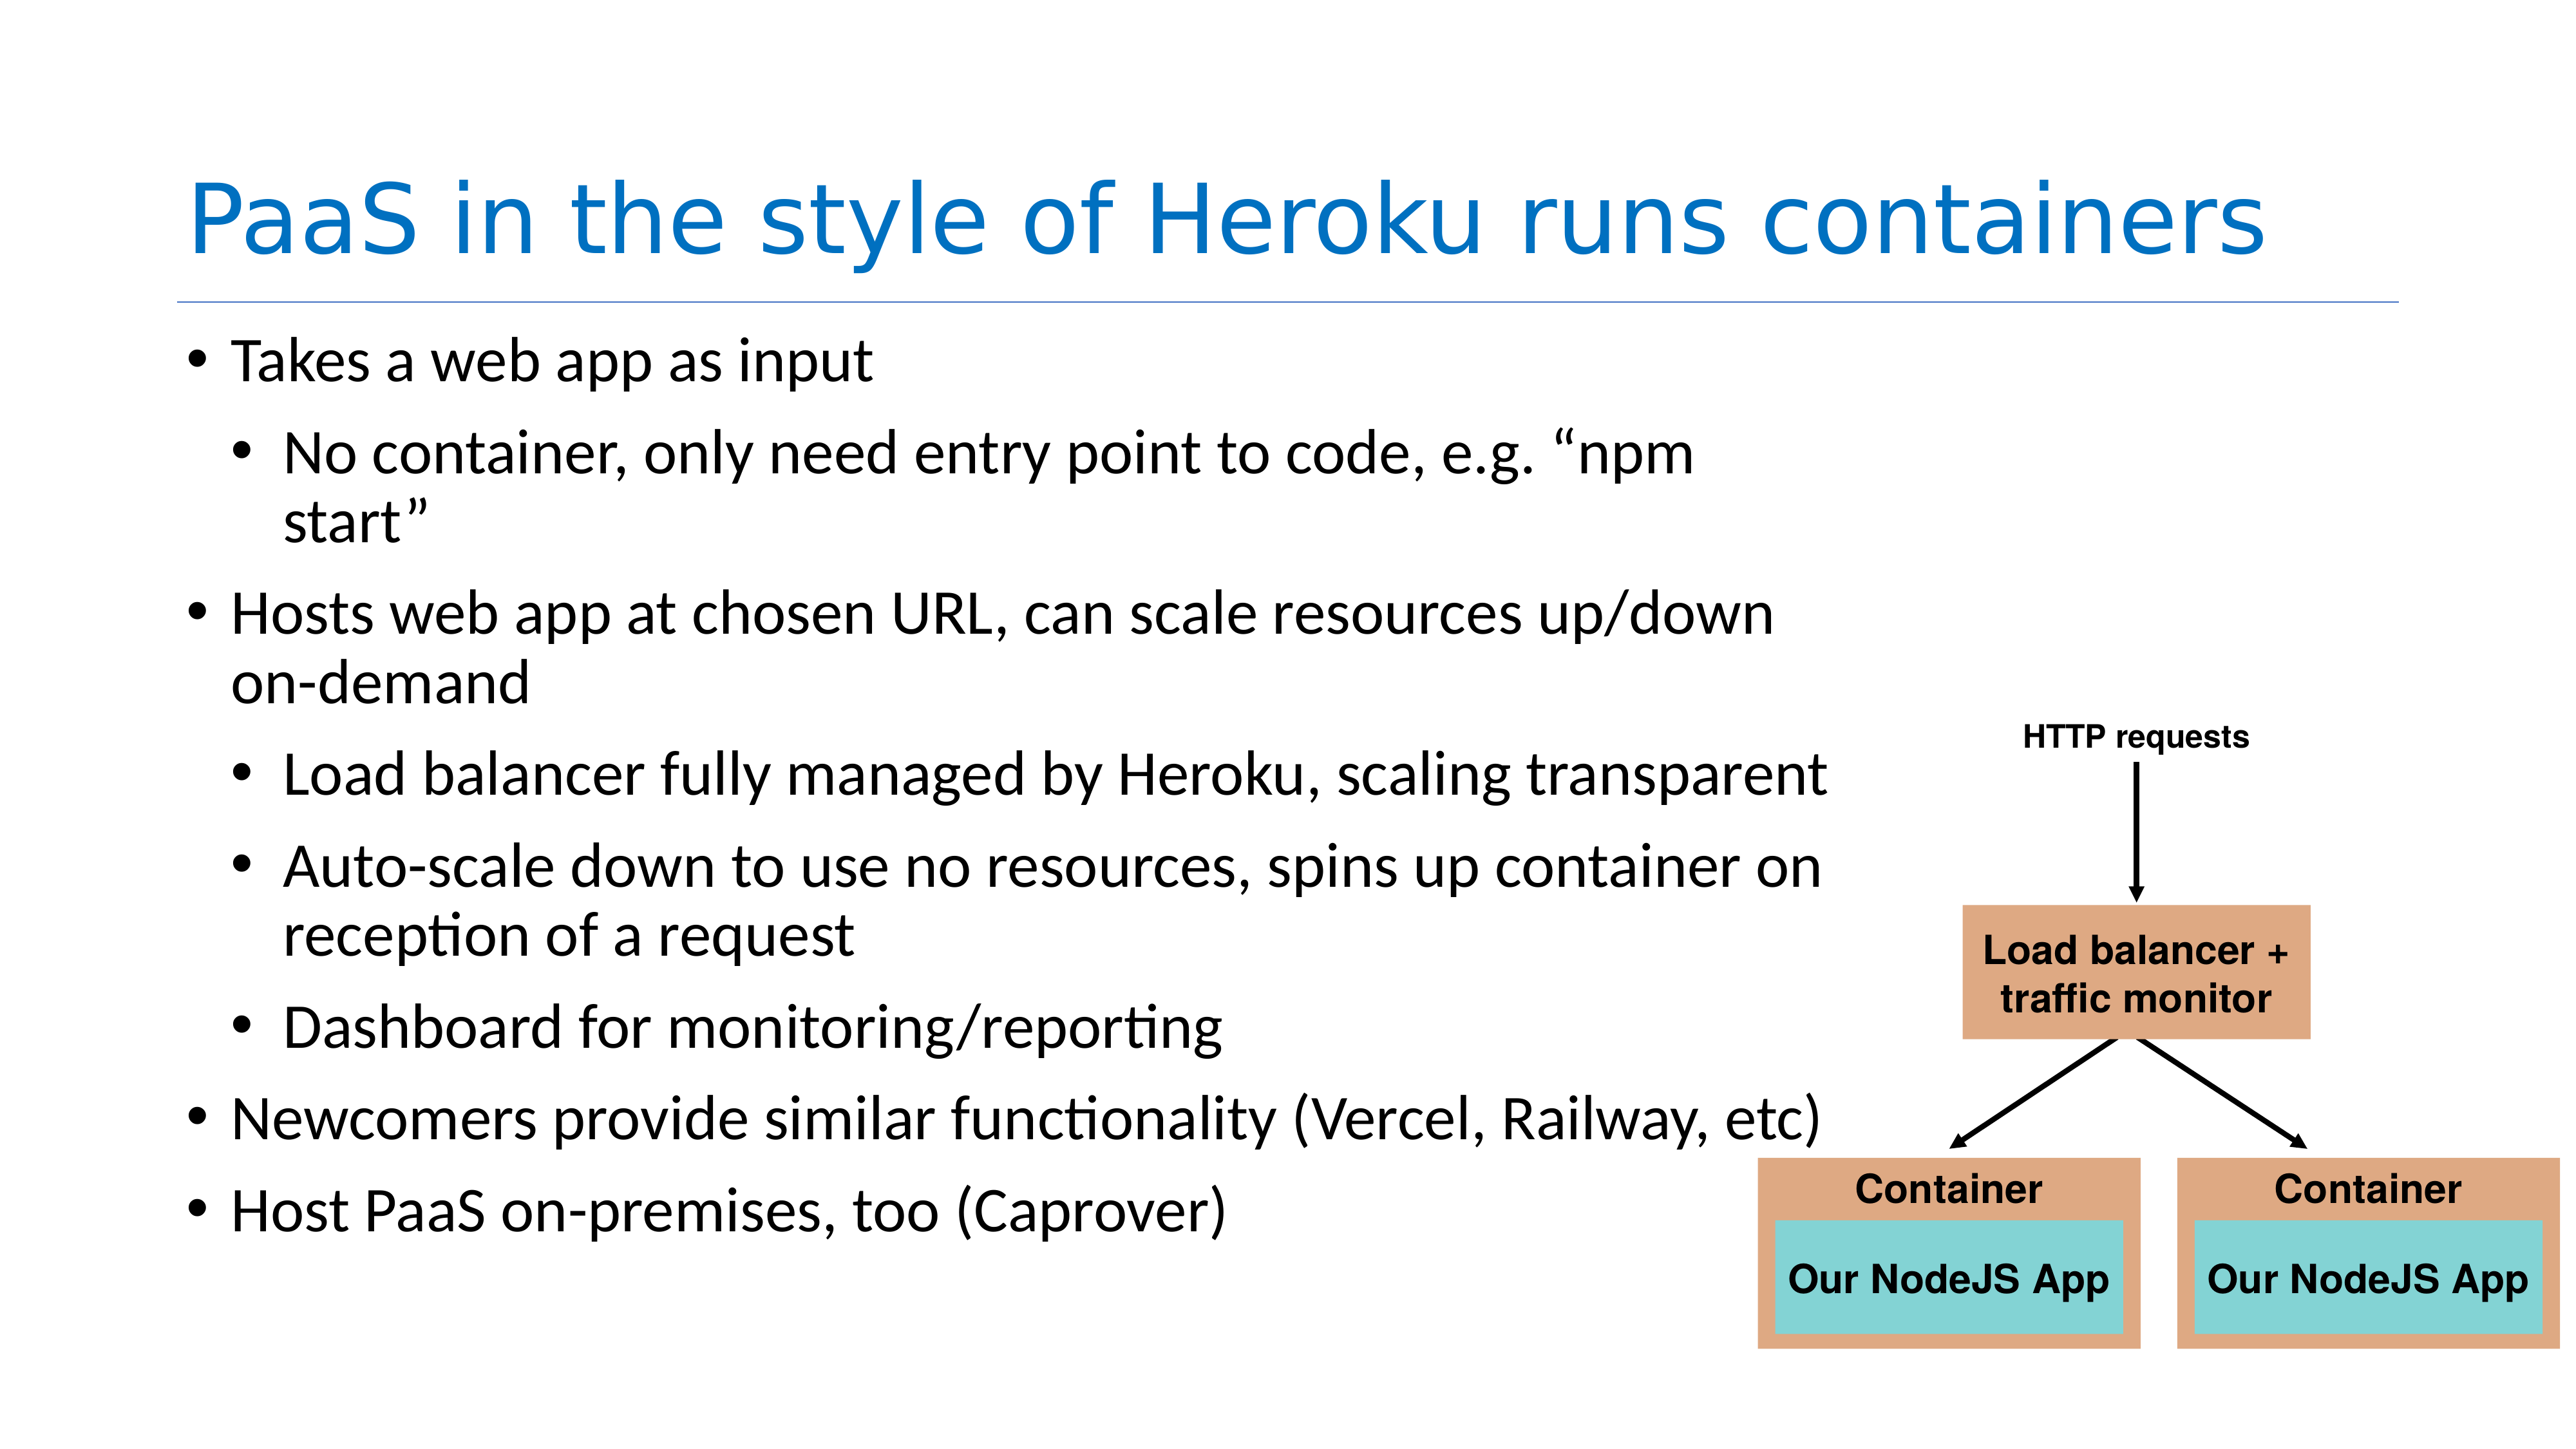

# PaaS in the style of Heroku runs containers
Takes a web app as input
No container, only need entry point to code, e.g. “npm start”
Hosts web app at chosen URL, can scale resources up/down on-demand
Load balancer fully managed by Heroku, scaling transparent
Auto-scale down to use no resources, spins up container on reception of a request
Dashboard for monitoring/reporting
Newcomers provide similar functionality (Vercel, Railway, etc)
Host PaaS on-premises, too (Caprover)
HTTP requests

Load balancer + traffic monitor

Container

Container

Our NodeJS App

Our NodeJS App